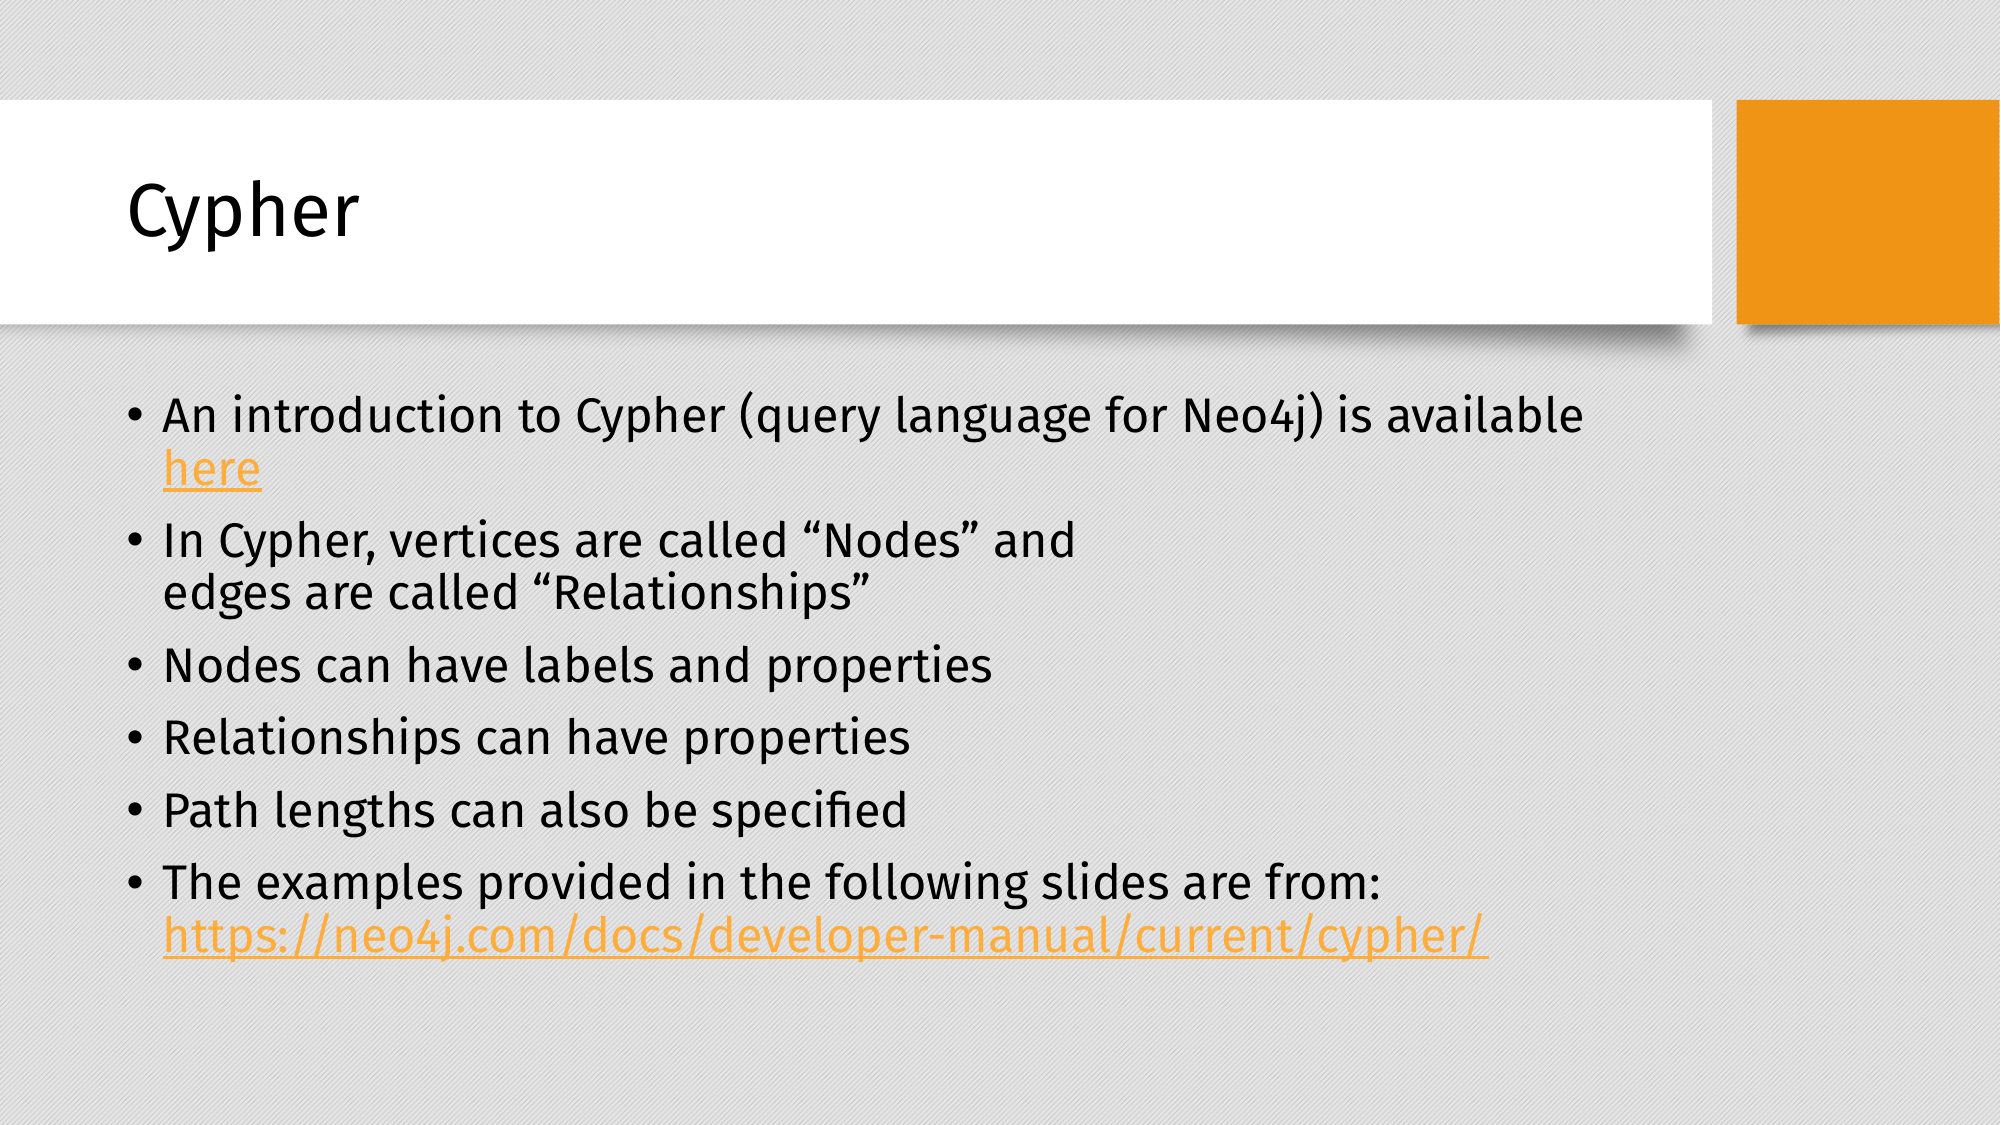

# Cypher
An introduction to Cypher (query language for Neo4j) is available here
In Cypher, vertices are called “Nodes” and
edges are called “Relationships”
Nodes can have labels and properties
Relationships can have properties
Path lengths can also be specified
The examples provided in the following slides are from:
https://neo4j.com/docs/developer-manual/current/cypher/